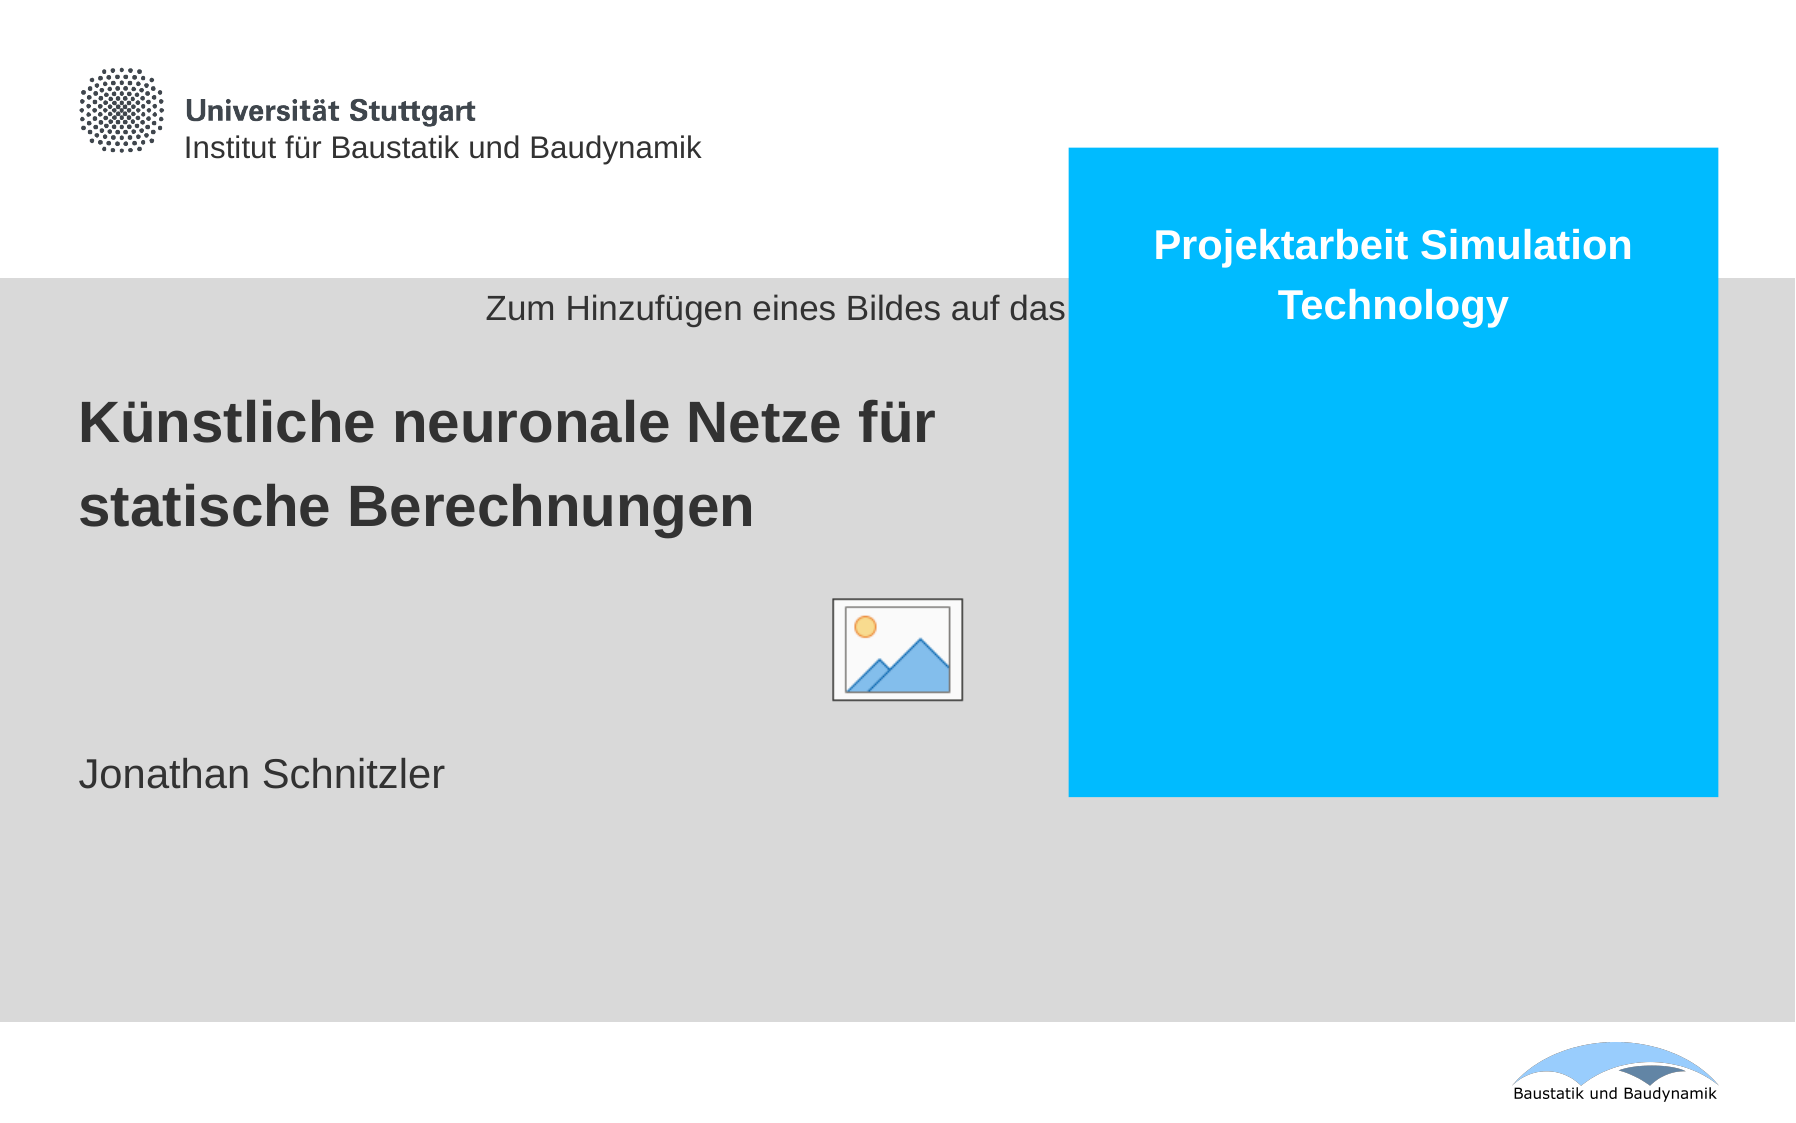

Projektarbeit Simulation Technology

Künstliche neuronale Netze für statische Berechnungen

Jonathan Schnitzler